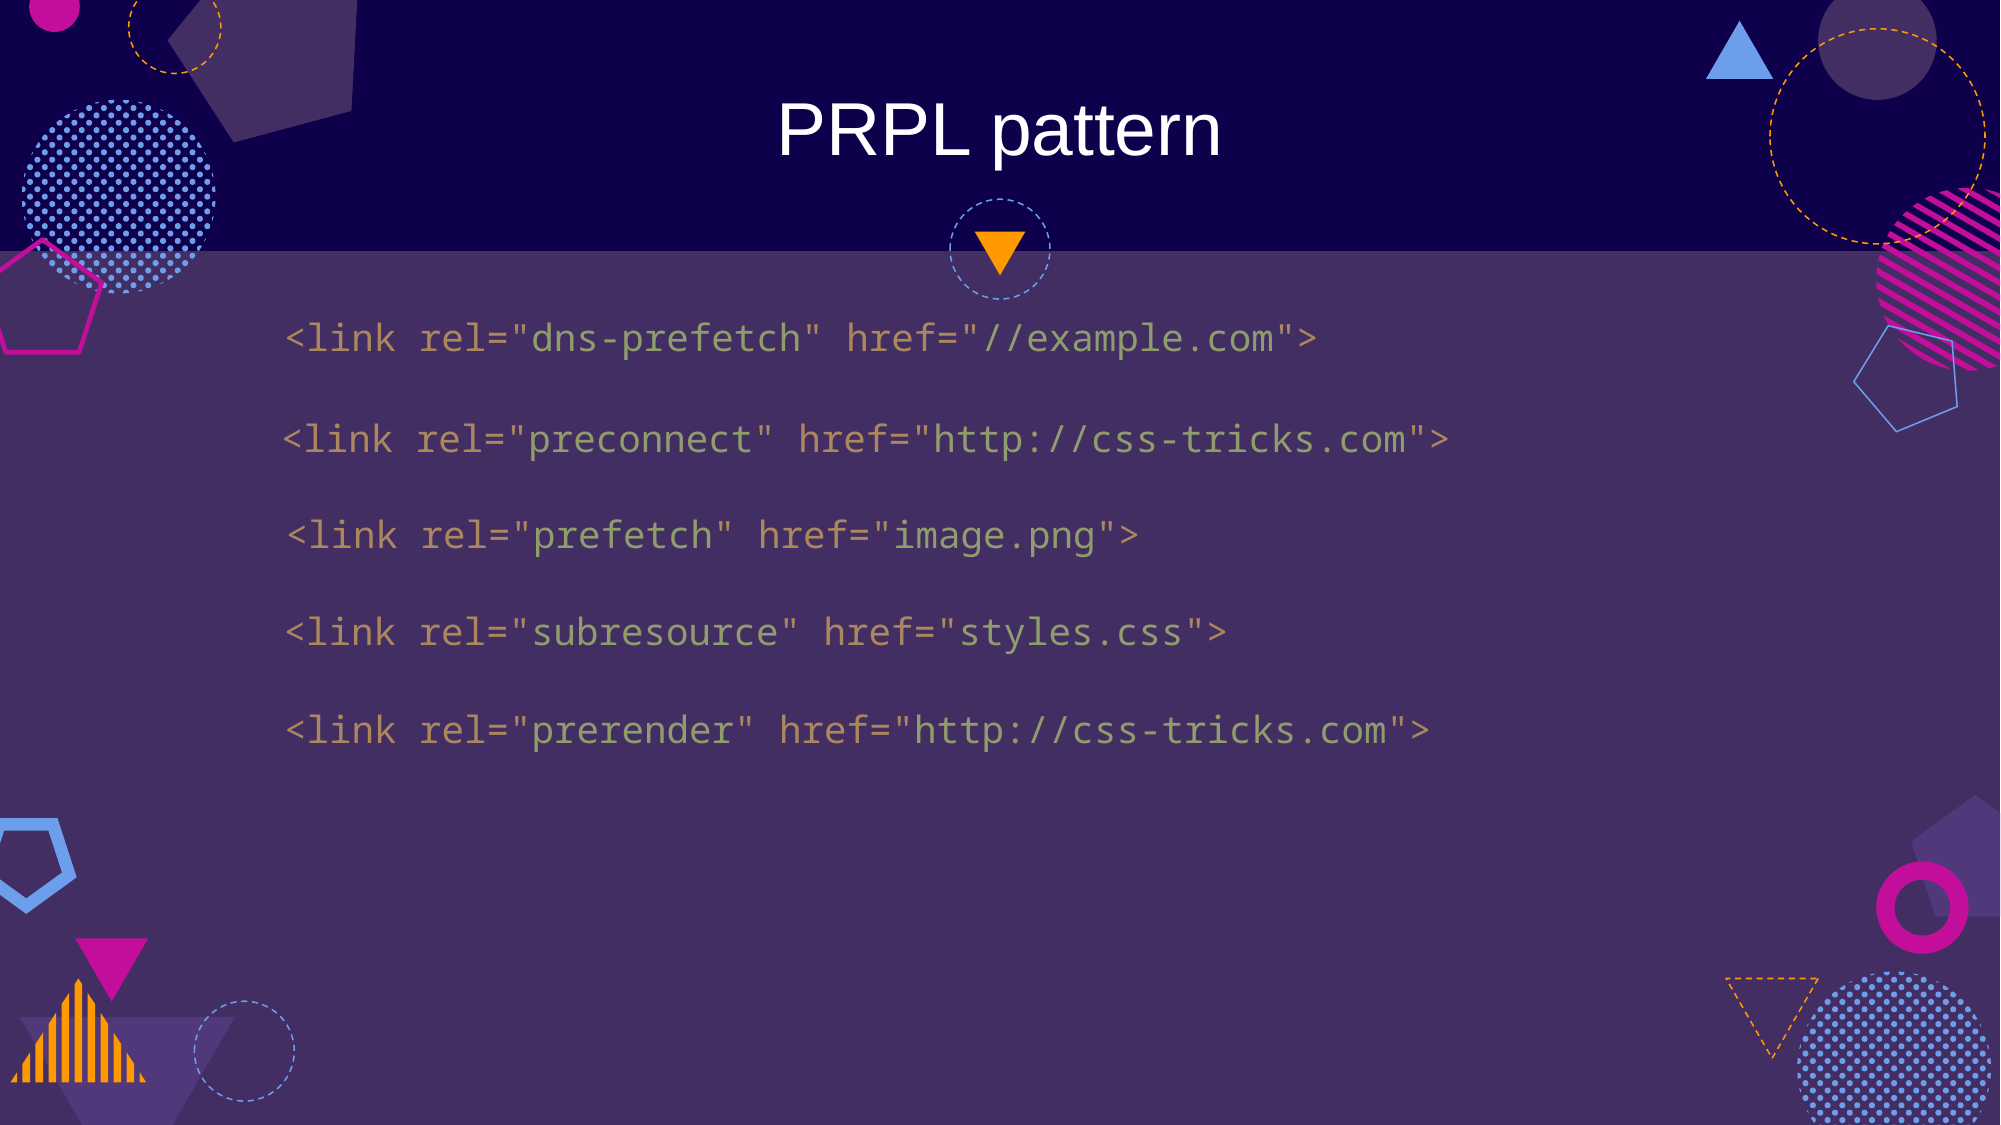

# PRPL pattern
<link rel="dns-prefetch" href="//example.com">
<link rel="preconnect" href="http://css-tricks.com">
<link rel="prefetch" href="image.png">
<link rel="subresource" href="styles.css">
<link rel="prerender" href="http://css-tricks.com">